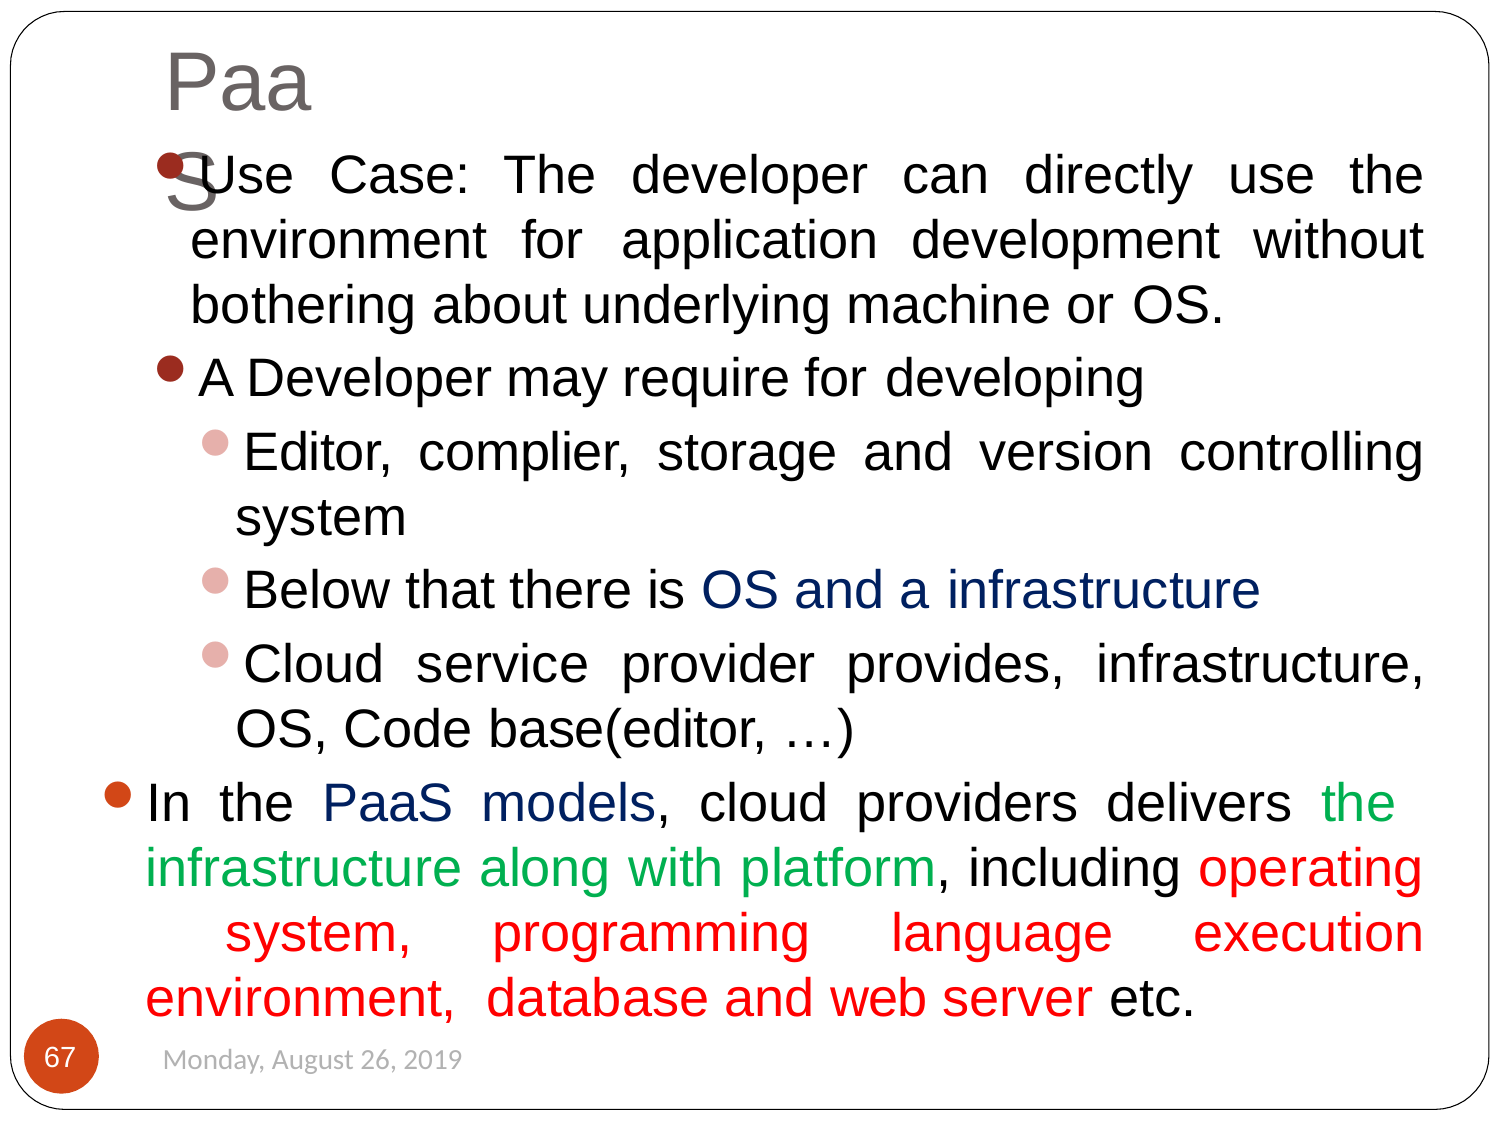

# PaaS
Use Case: The developer can directly use the environment for application development without bothering about underlying machine or OS.
A Developer may require for developing
Editor, complier, storage and version controlling system
Below that there is OS and a infrastructure
Cloud service provider provides, infrastructure, OS, Code base(editor, …)
In the PaaS models, cloud providers delivers the  infrastructure along with platform, including operating  system, programming language execution environment,  database and web server etc.

67
Monday, August 26, 2019